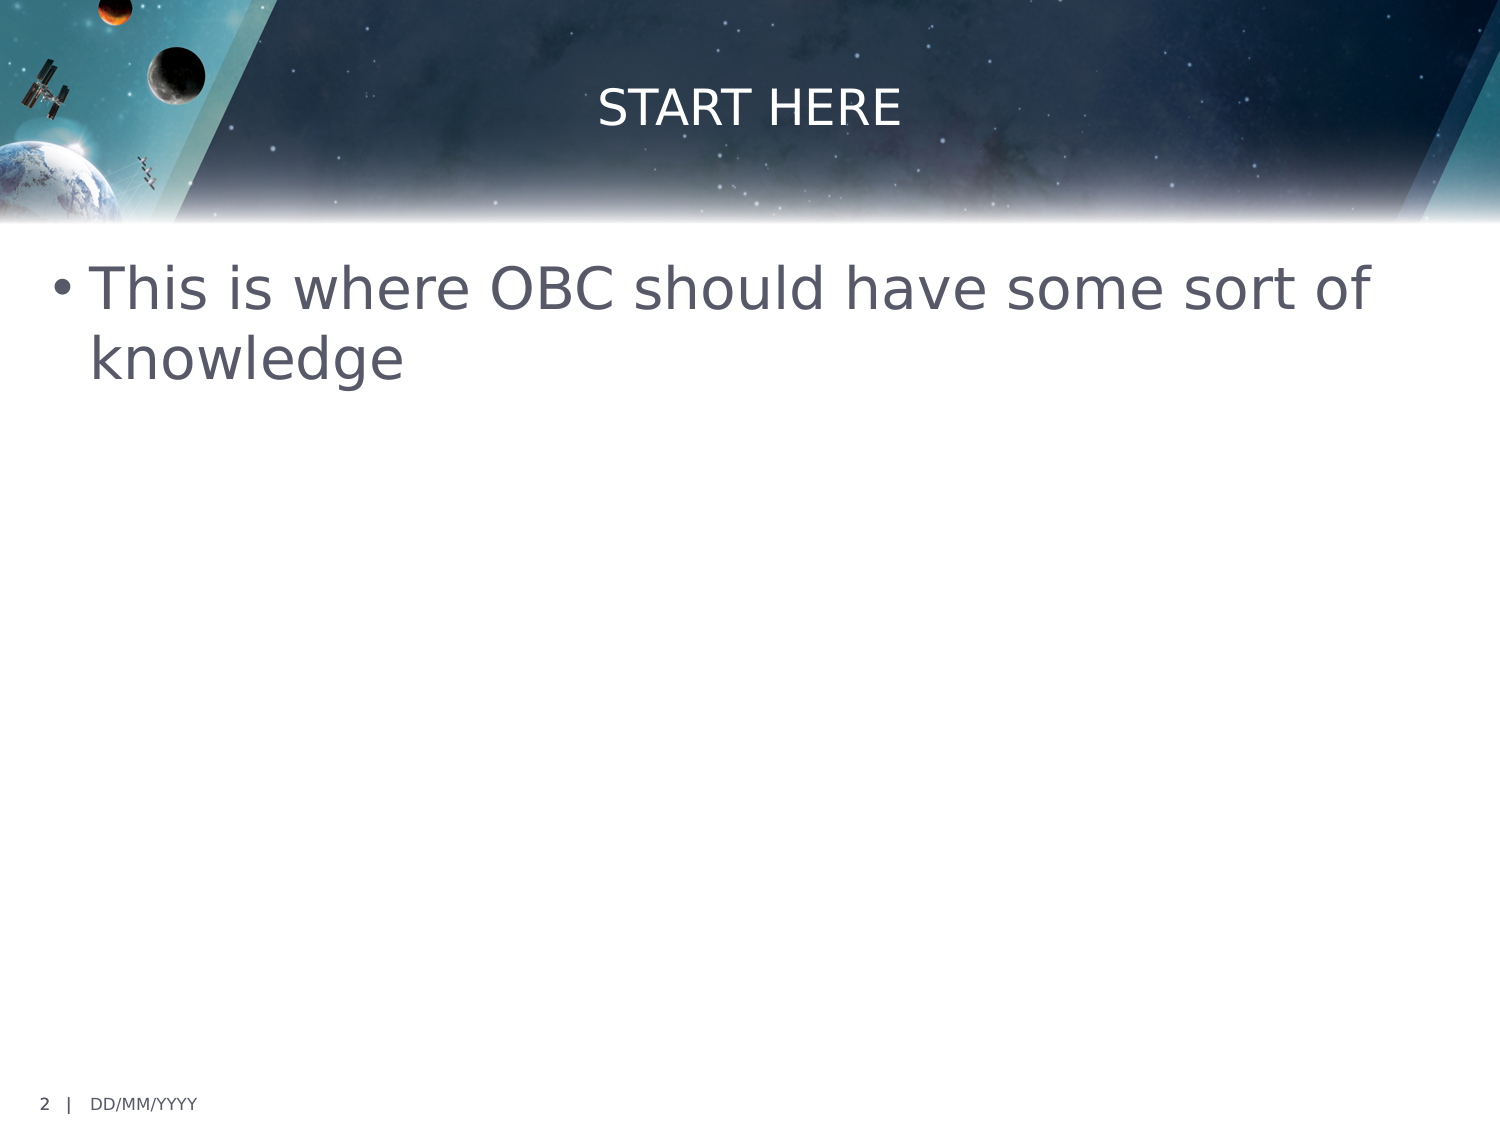

# START HERE
This is where OBC should have some sort of knowledge
2   |